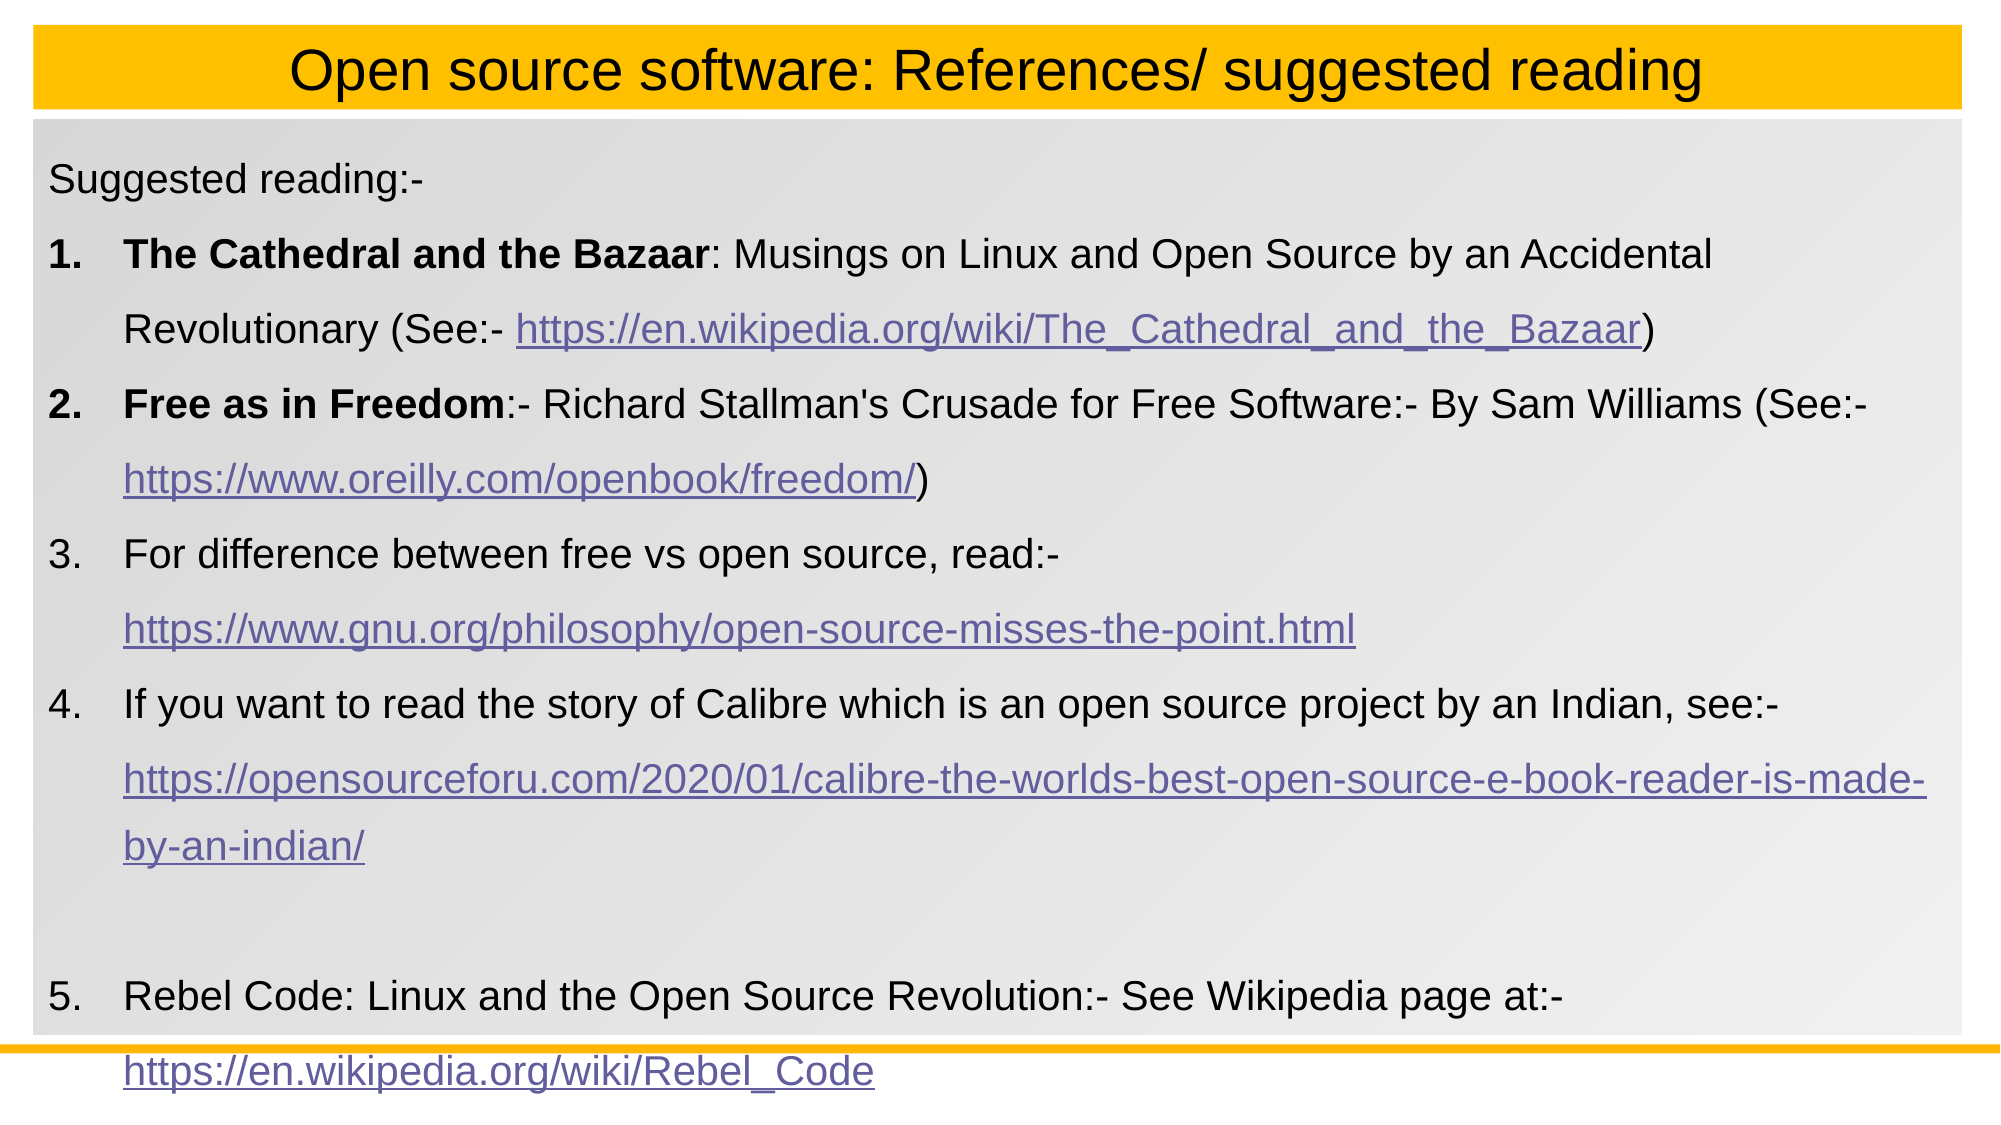

Open source software: References/ suggested reading
Suggested reading:-
The Cathedral and the Bazaar: Musings on Linux and Open Source by an Accidental Revolutionary (See:- https://en.wikipedia.org/wiki/The_Cathedral_and_the_Bazaar)
Free as in Freedom:- Richard Stallman's Crusade for Free Software:- By Sam Williams (See:- https://www.oreilly.com/openbook/freedom/)
For difference between free vs open source, read:- https://www.gnu.org/philosophy/open-source-misses-the-point.html
If you want to read the story of Calibre which is an open source project by an Indian, see:- https://opensourceforu.com/2020/01/calibre-the-worlds-best-open-source-e-book-reader-is-made-by-an-indian/
Rebel Code: Linux and the Open Source Revolution:- See Wikipedia page at:- https://en.wikipedia.org/wiki/Rebel_Code